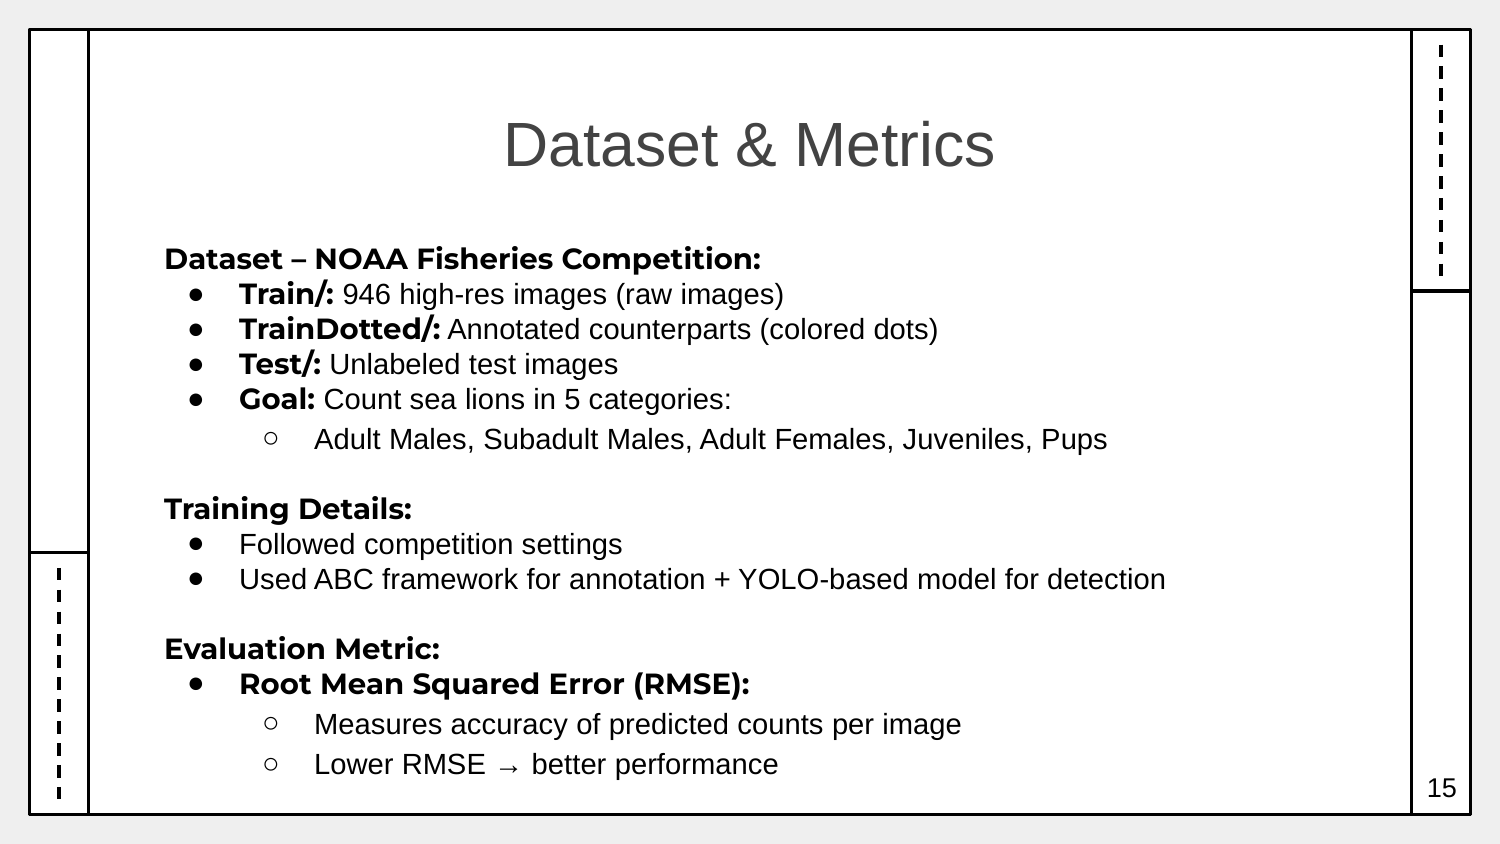

Dataset & Metrics

Dataset – NOAA Fisheries Competition:
Train/: 946 high-res images (raw images)
TrainDotted/: Annotated counterparts (colored dots)
Test/: Unlabeled test images
Goal: Count sea lions in 5 categories:
Adult Males, Subadult Males, Adult Females, Juveniles, Pups

Training Details:
Followed competition settings
Used ABC framework for annotation + YOLO-based model for detection

Evaluation Metric:
Root Mean Squared Error (RMSE):
Measures accuracy of predicted counts per image
Lower RMSE → better performance

15